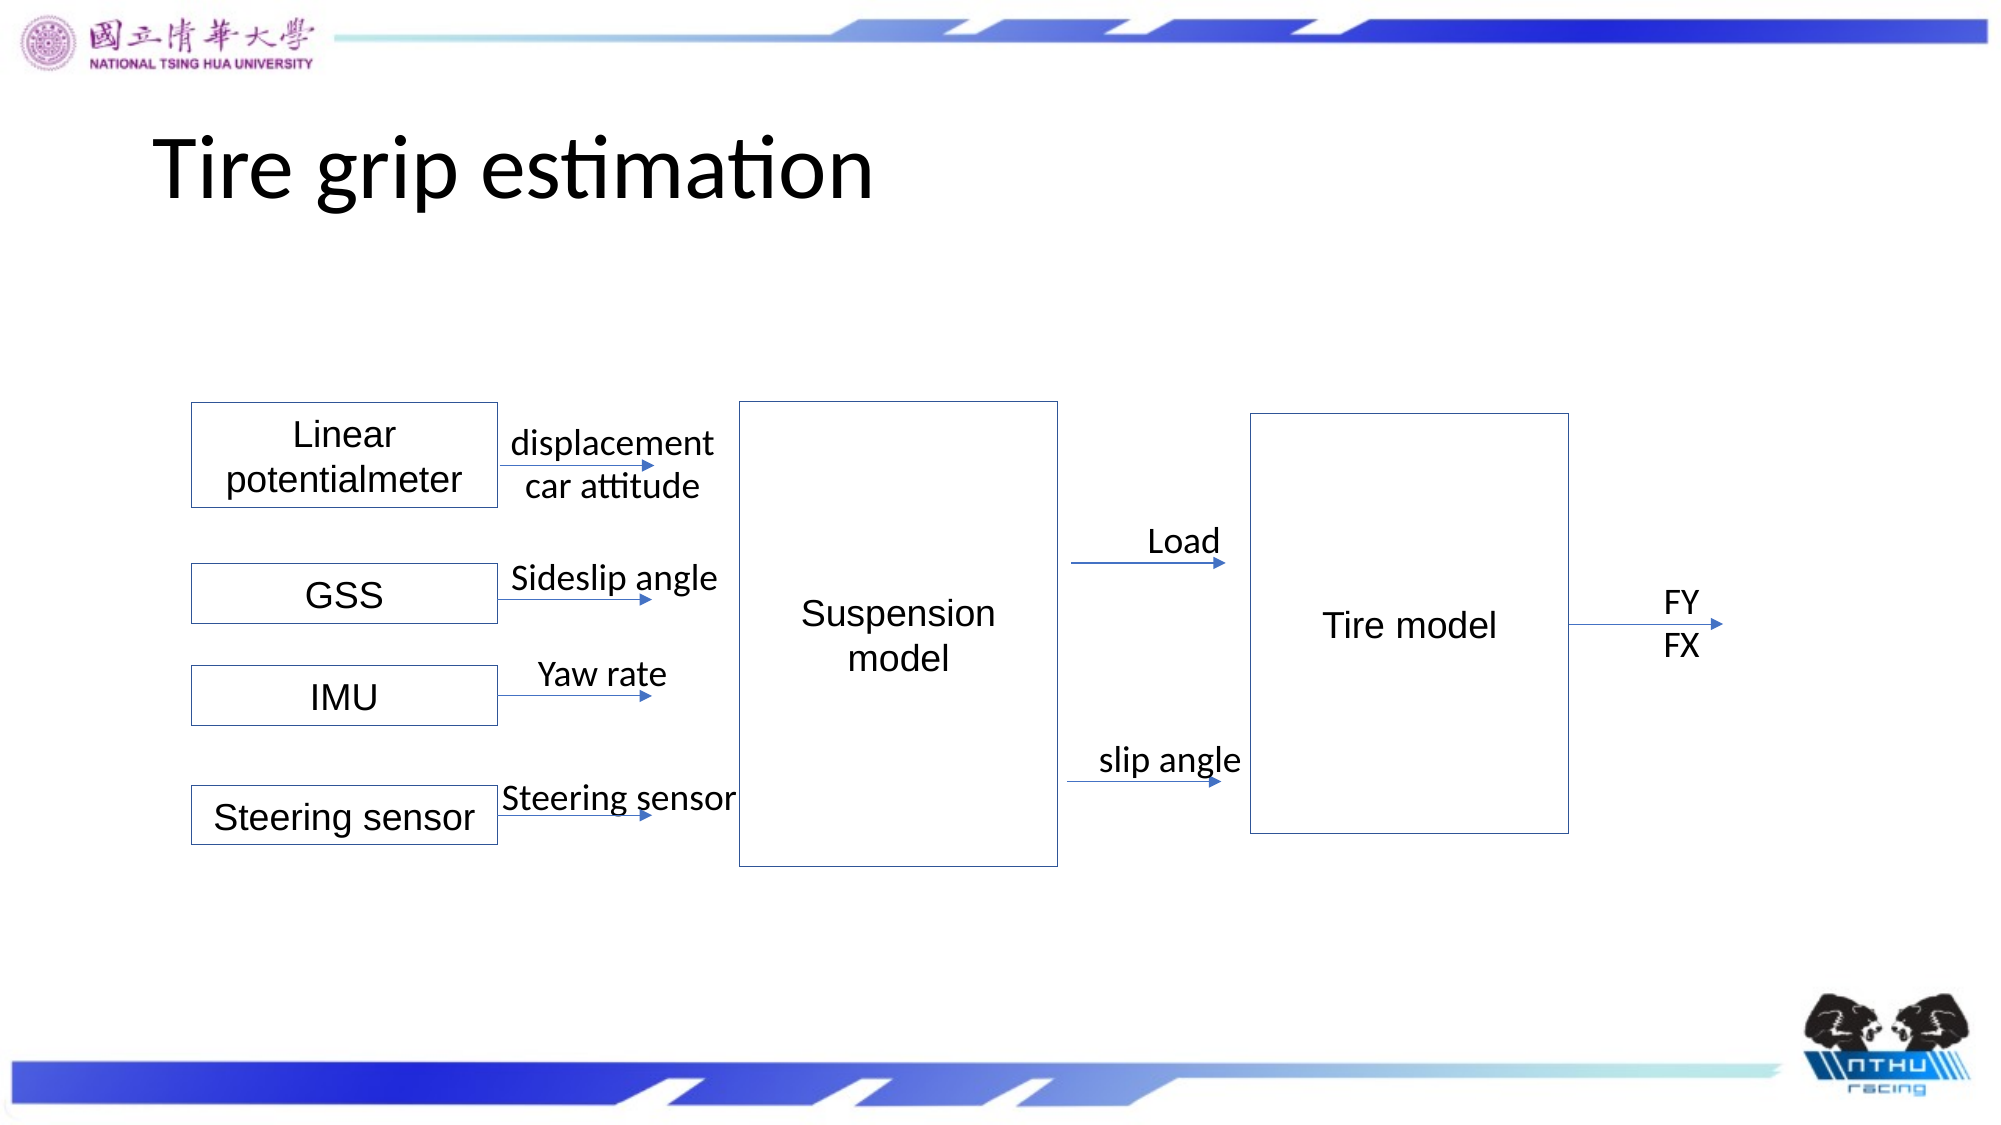

# Tire grip estimation

Suspension model

Linear potentialmeter
displacement

Tire model

car attitude

Load
Sideslip angle
GSS
FY

FX
Yaw rate
IMU
slip angle
Steering sensor
Steering sensor